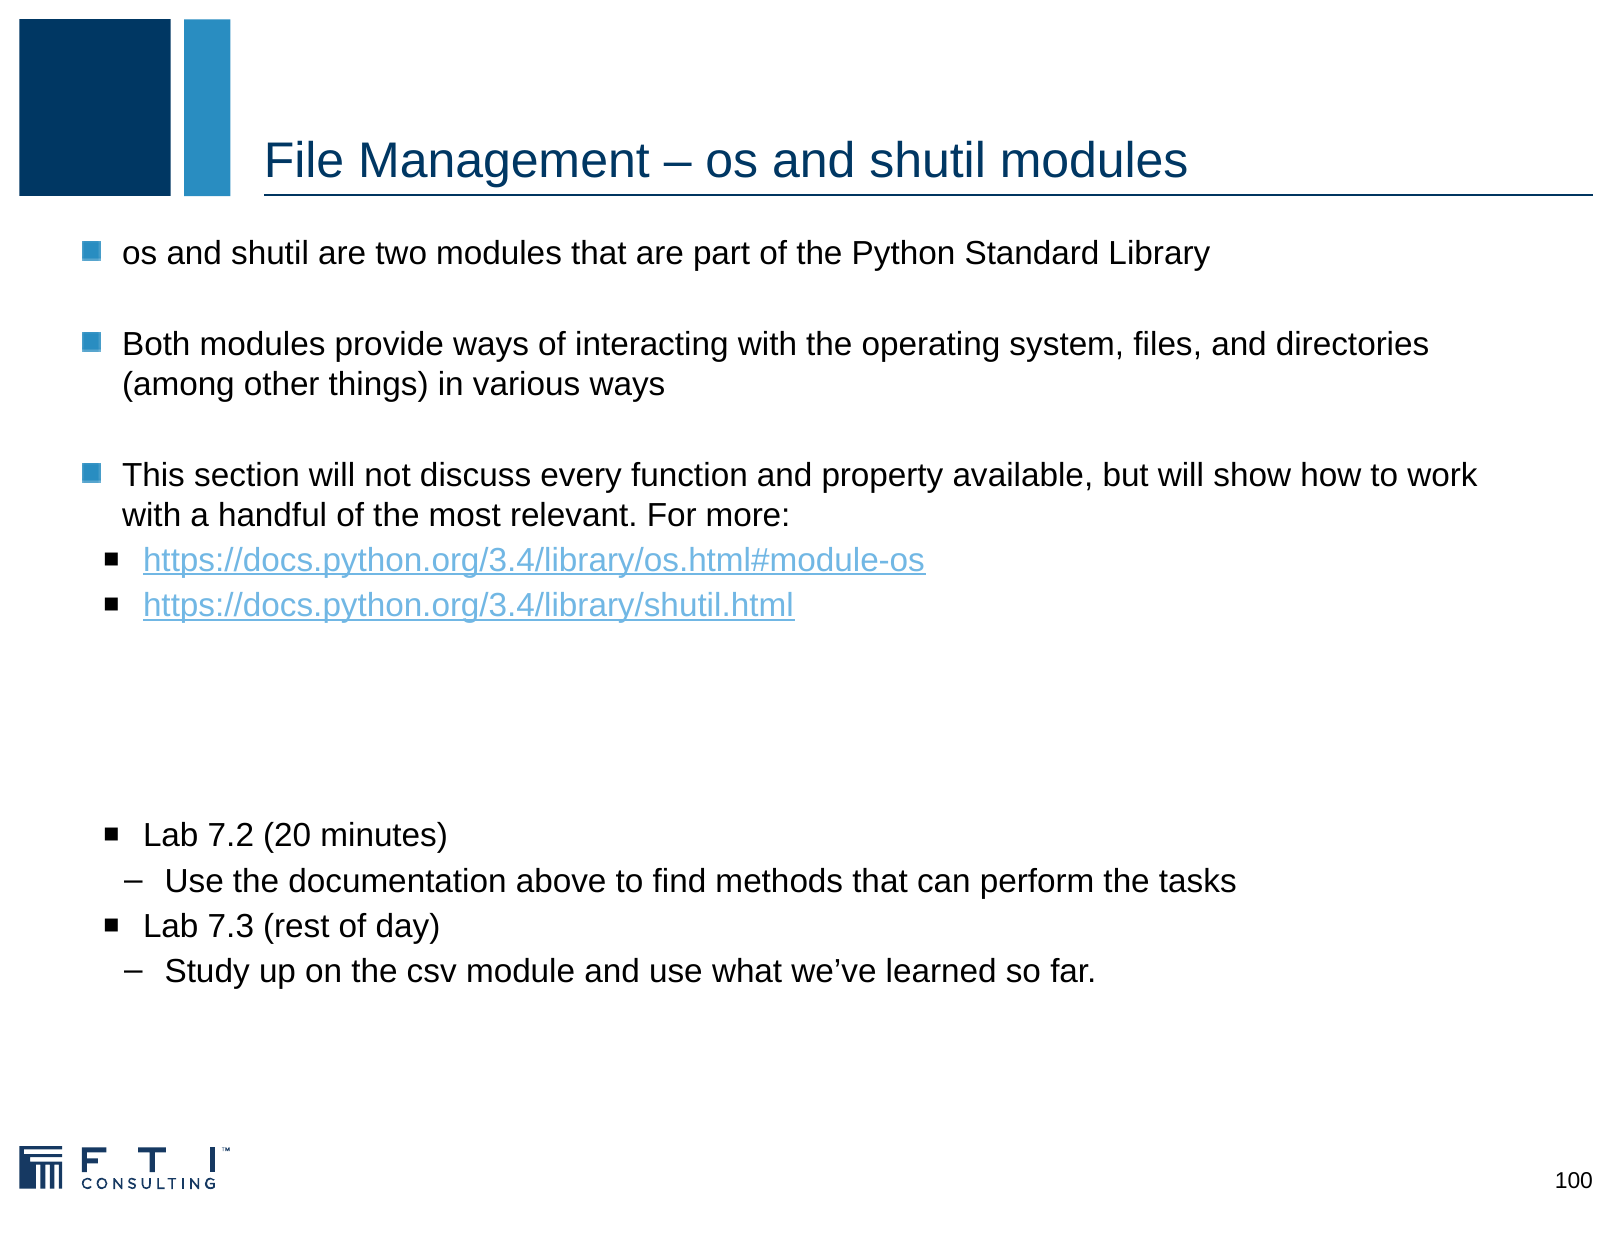

# File Management – os and shutil modules
os and shutil are two modules that are part of the Python Standard Library

Both modules provide ways of interacting with the operating system, files, and directories (among other things) in various ways

This section will not discuss every function and property available, but will show how to work with a handful of the most relevant. For more:
https://docs.python.org/3.4/library/os.html#module-os
https://docs.python.org/3.4/library/shutil.html

Lab 7.2 (20 minutes)
Use the documentation above to find methods that can perform the tasks
Lab 7.3 (rest of day)
Study up on the csv module and use what we’ve learned so far.

100